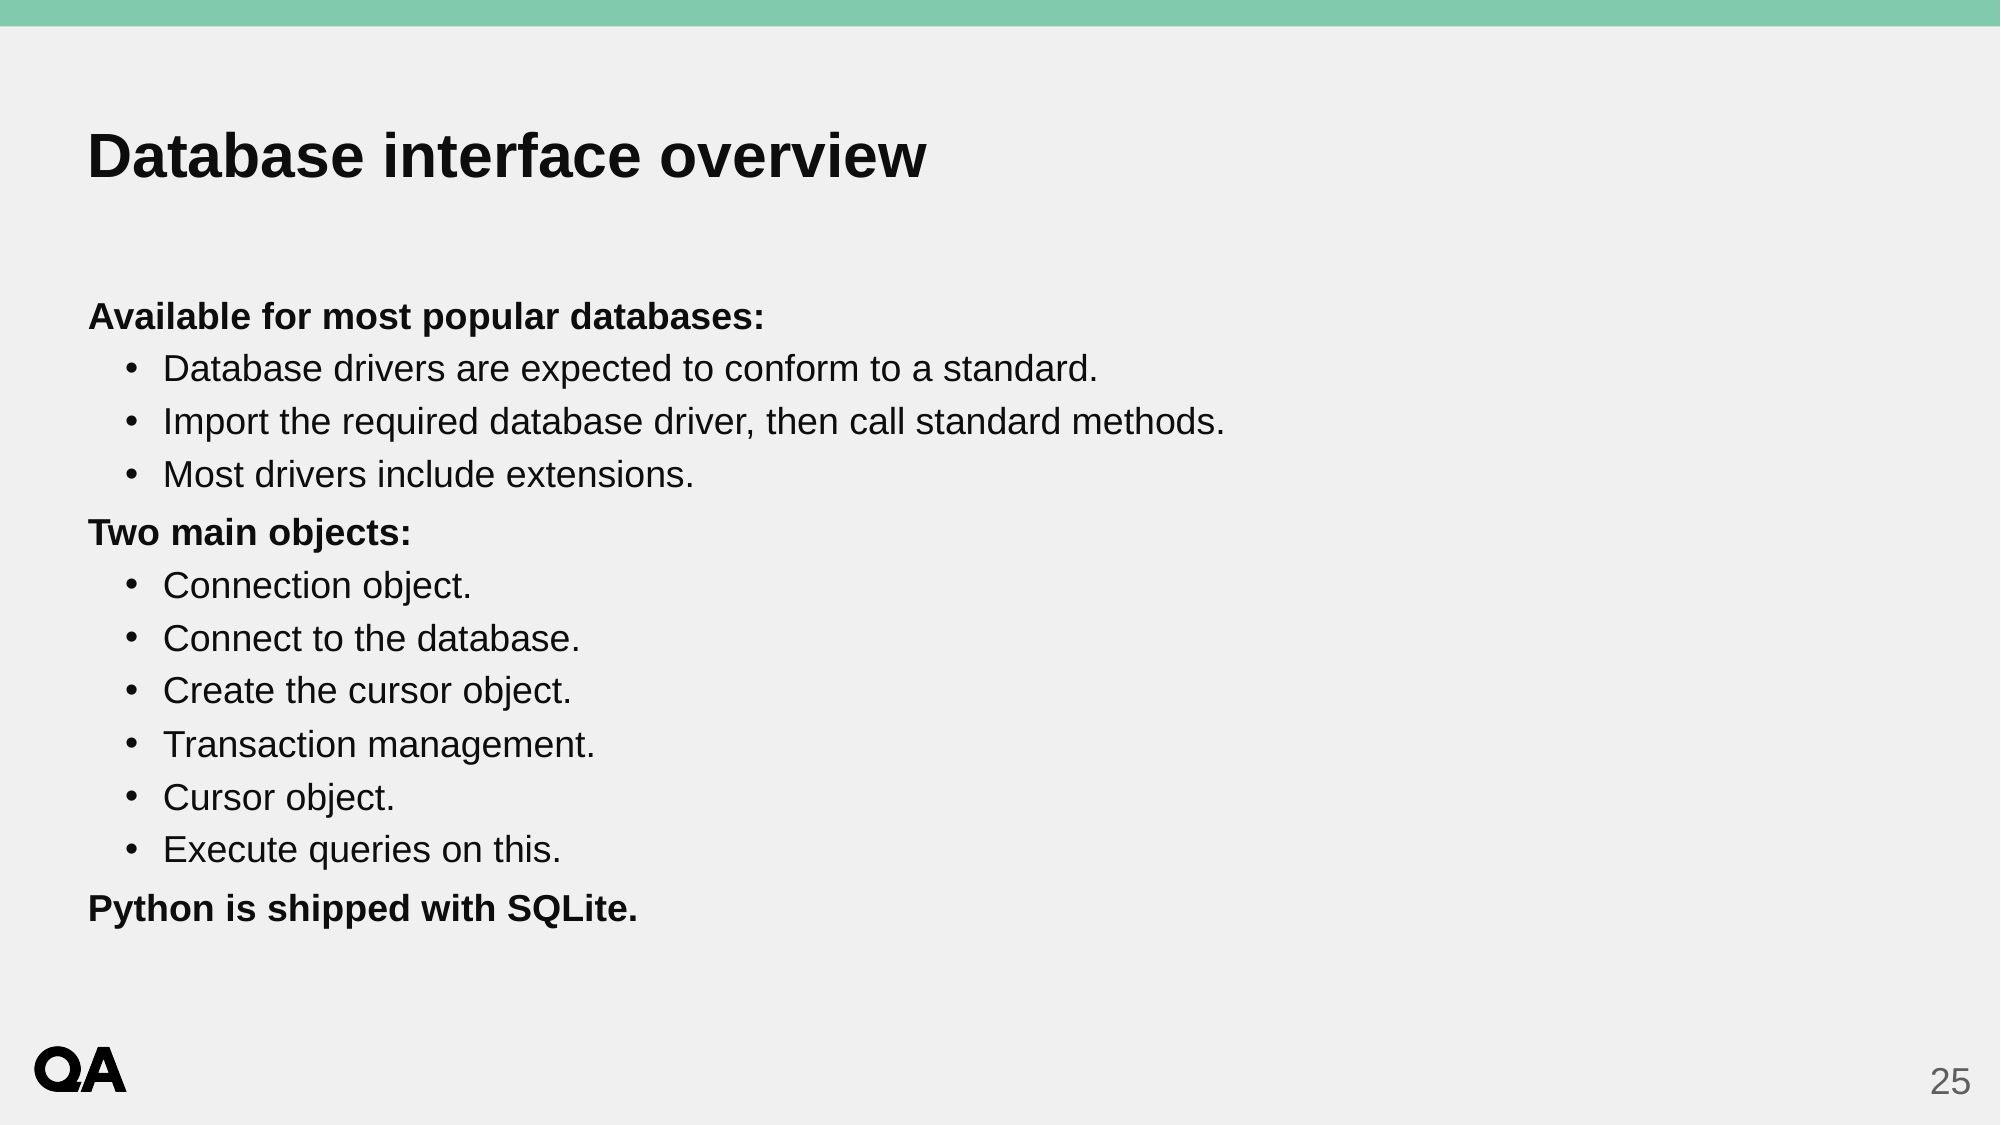

# Database interface overview
Available for most popular databases:
Database drivers are expected to conform to a standard.
Import the required database driver, then call standard methods.
Most drivers include extensions.
Two main objects:
Connection object.
Connect to the database.
Create the cursor object.
Transaction management.
Cursor object.
Execute queries on this.
Python is shipped with SQLite.

25